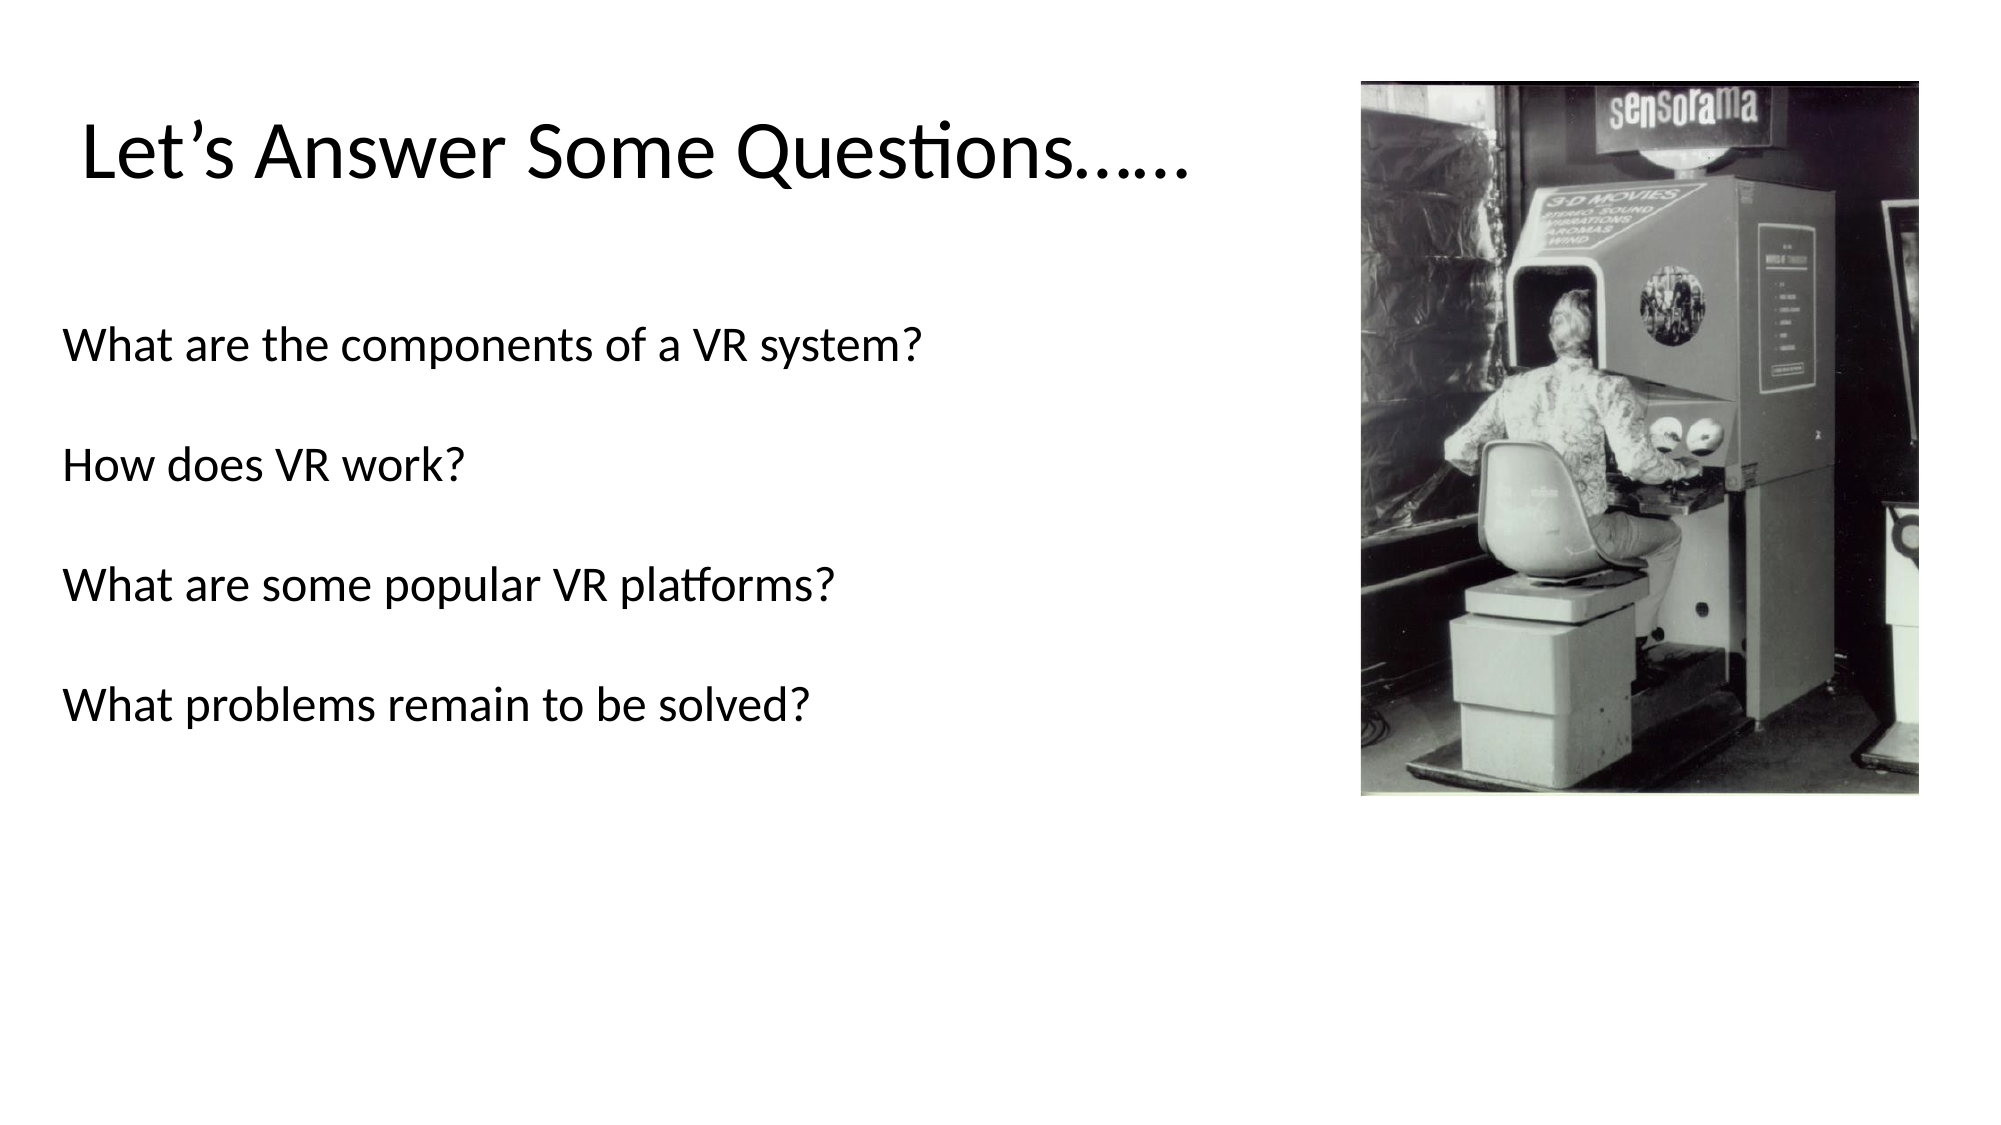

# Let’s Answer Some Questions……
What are the components of a VR system?

How does VR work?

What are some popular VR platforms?

What problems remain to be solved?